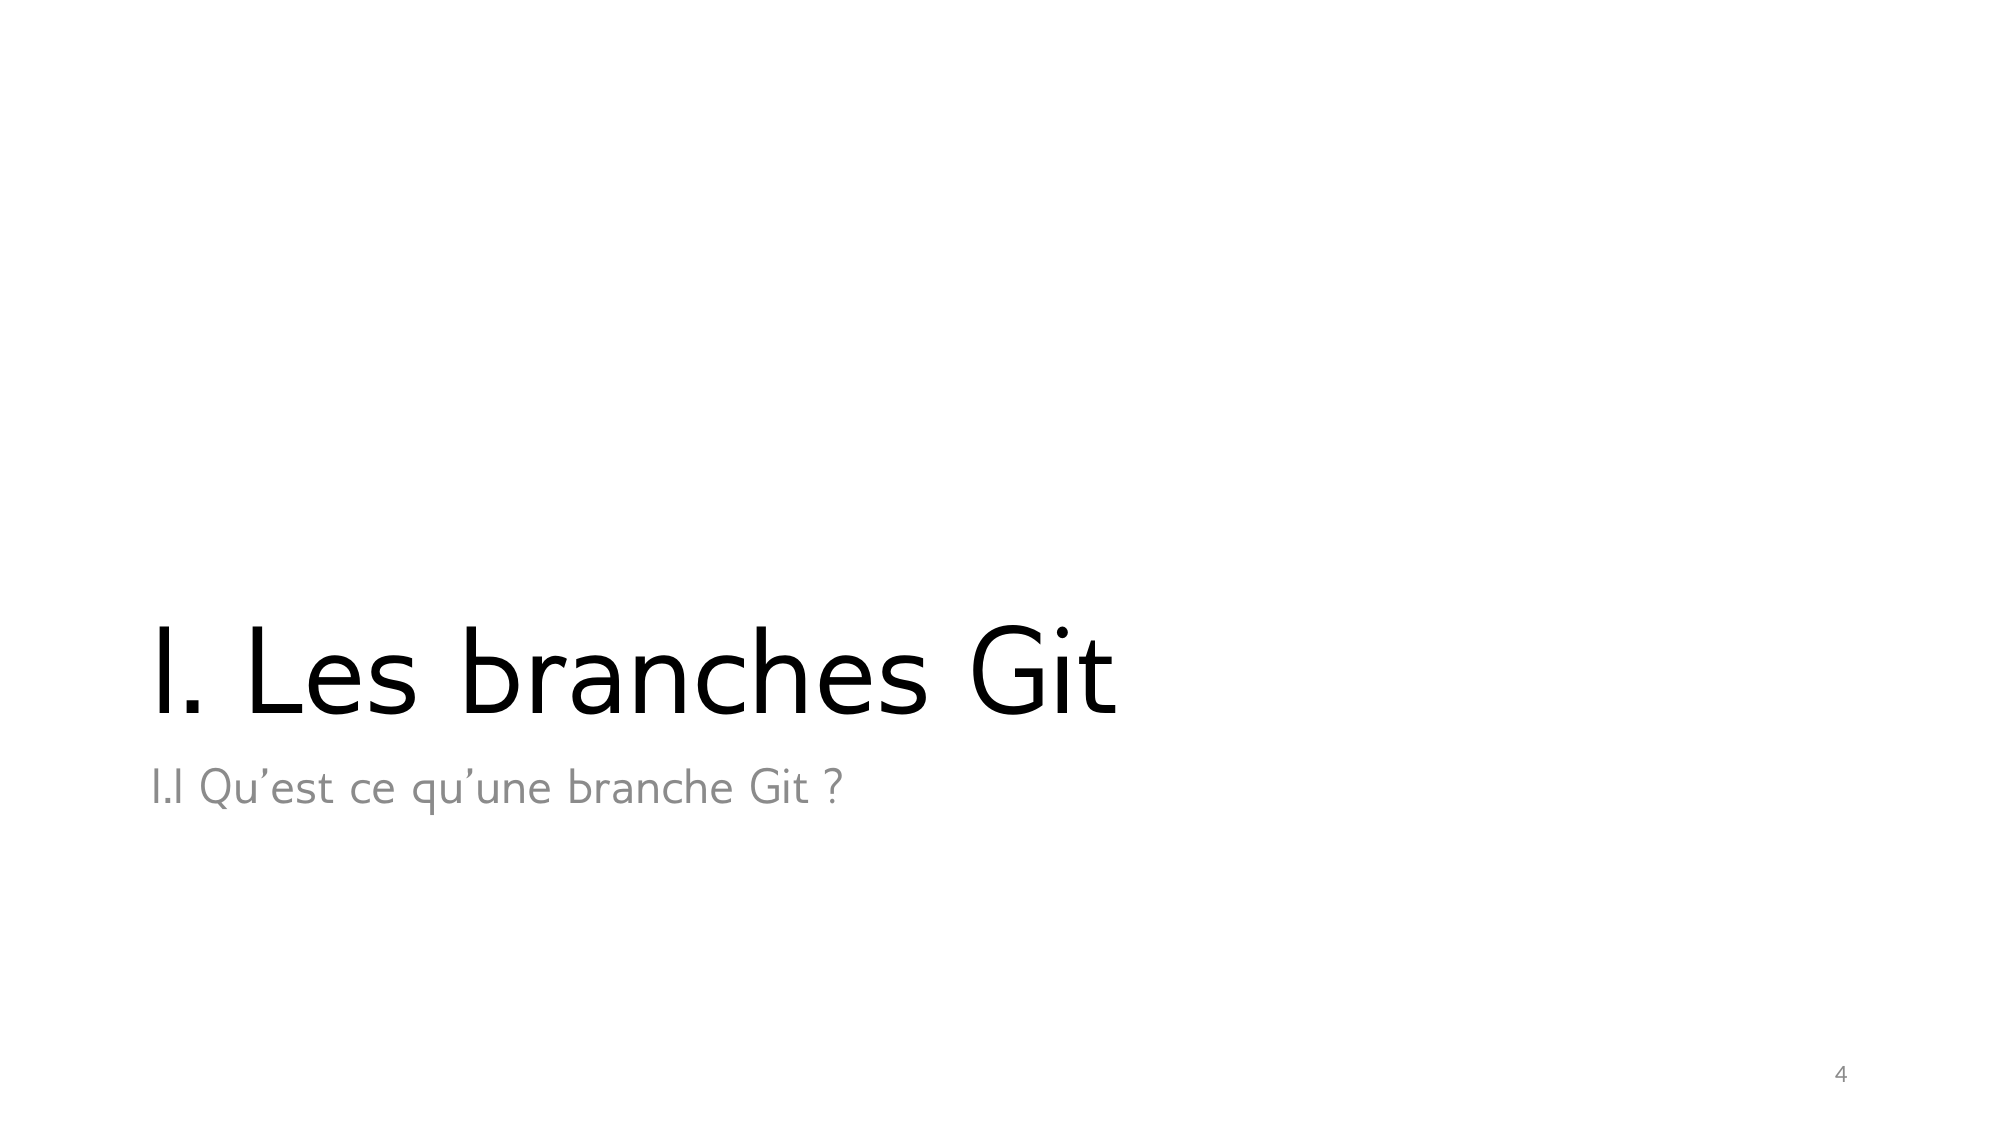

# I. Les branches Git
I.I Qu’est ce qu’une branche Git ?
4